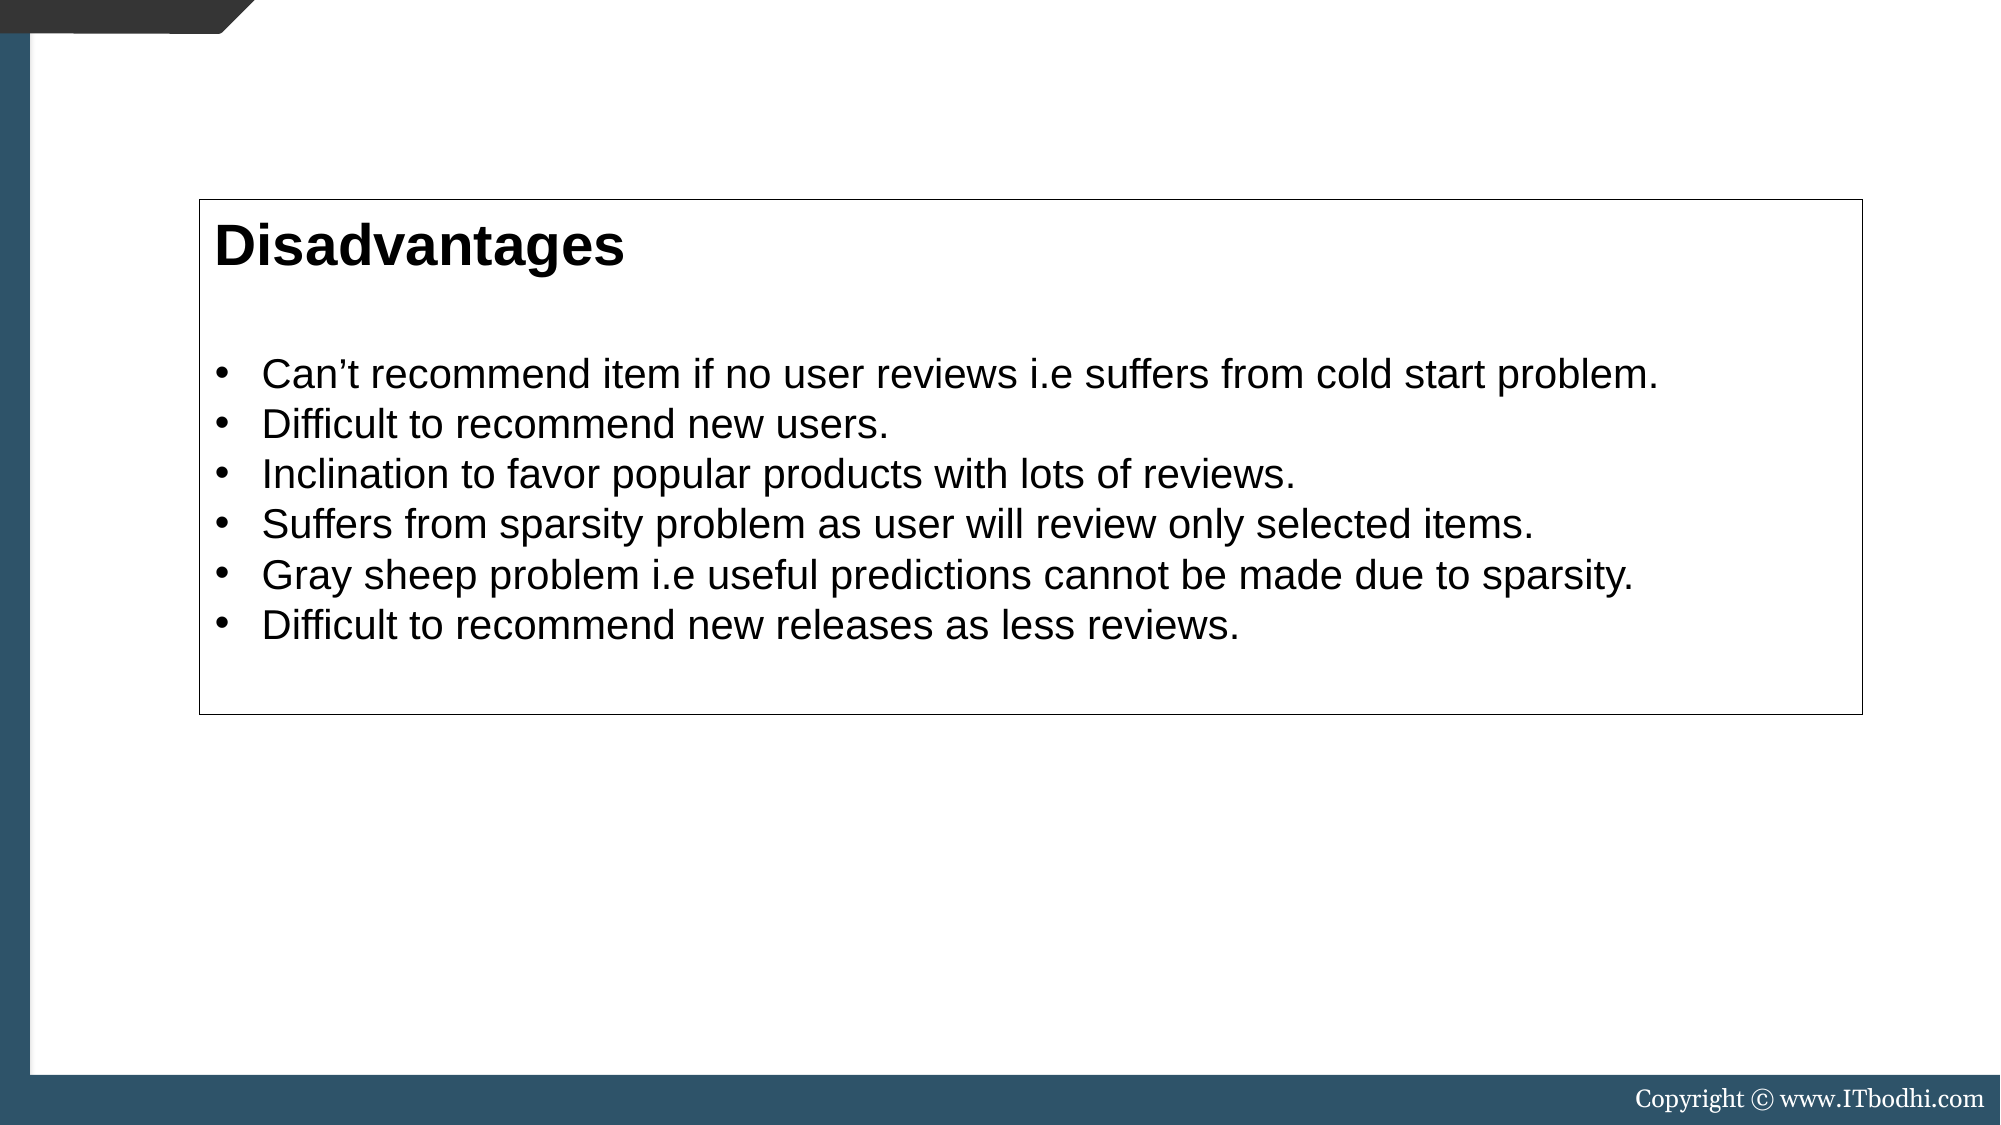

Disadvantages

Can’t recommend item if no user reviews i.e suffers from cold start problem.
Difficult to recommend new users.
Inclination to favor popular products with lots of reviews.
Suffers from sparsity problem as user will review only selected items.
Gray sheep problem i.e useful predictions cannot be made due to sparsity.
Difficult to recommend new releases as less reviews.

Copyright © www.ITbodhi.com